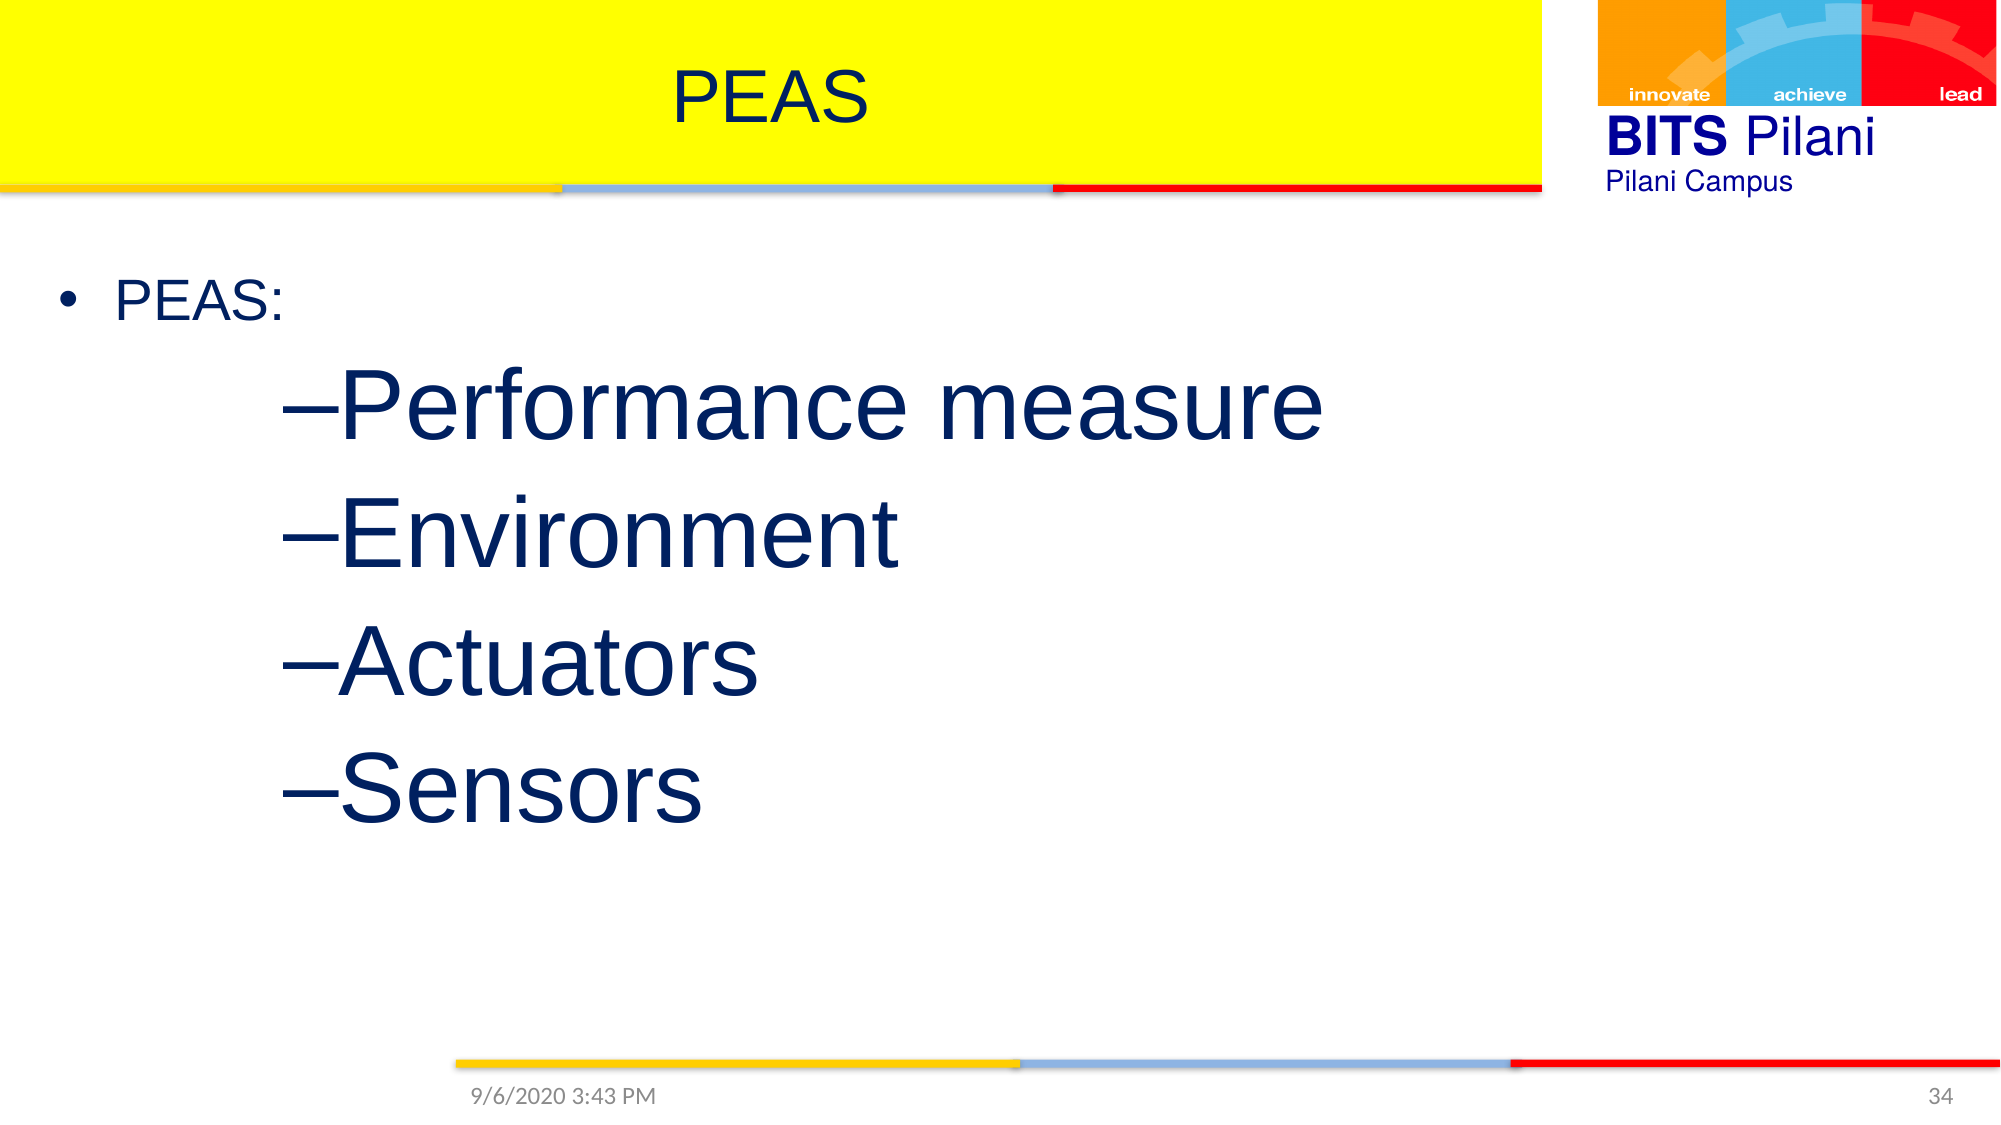

# PEAS
PEAS:
Performance measure
Environment
Actuators
Sensors
9/6/2020 3:43 PM
34